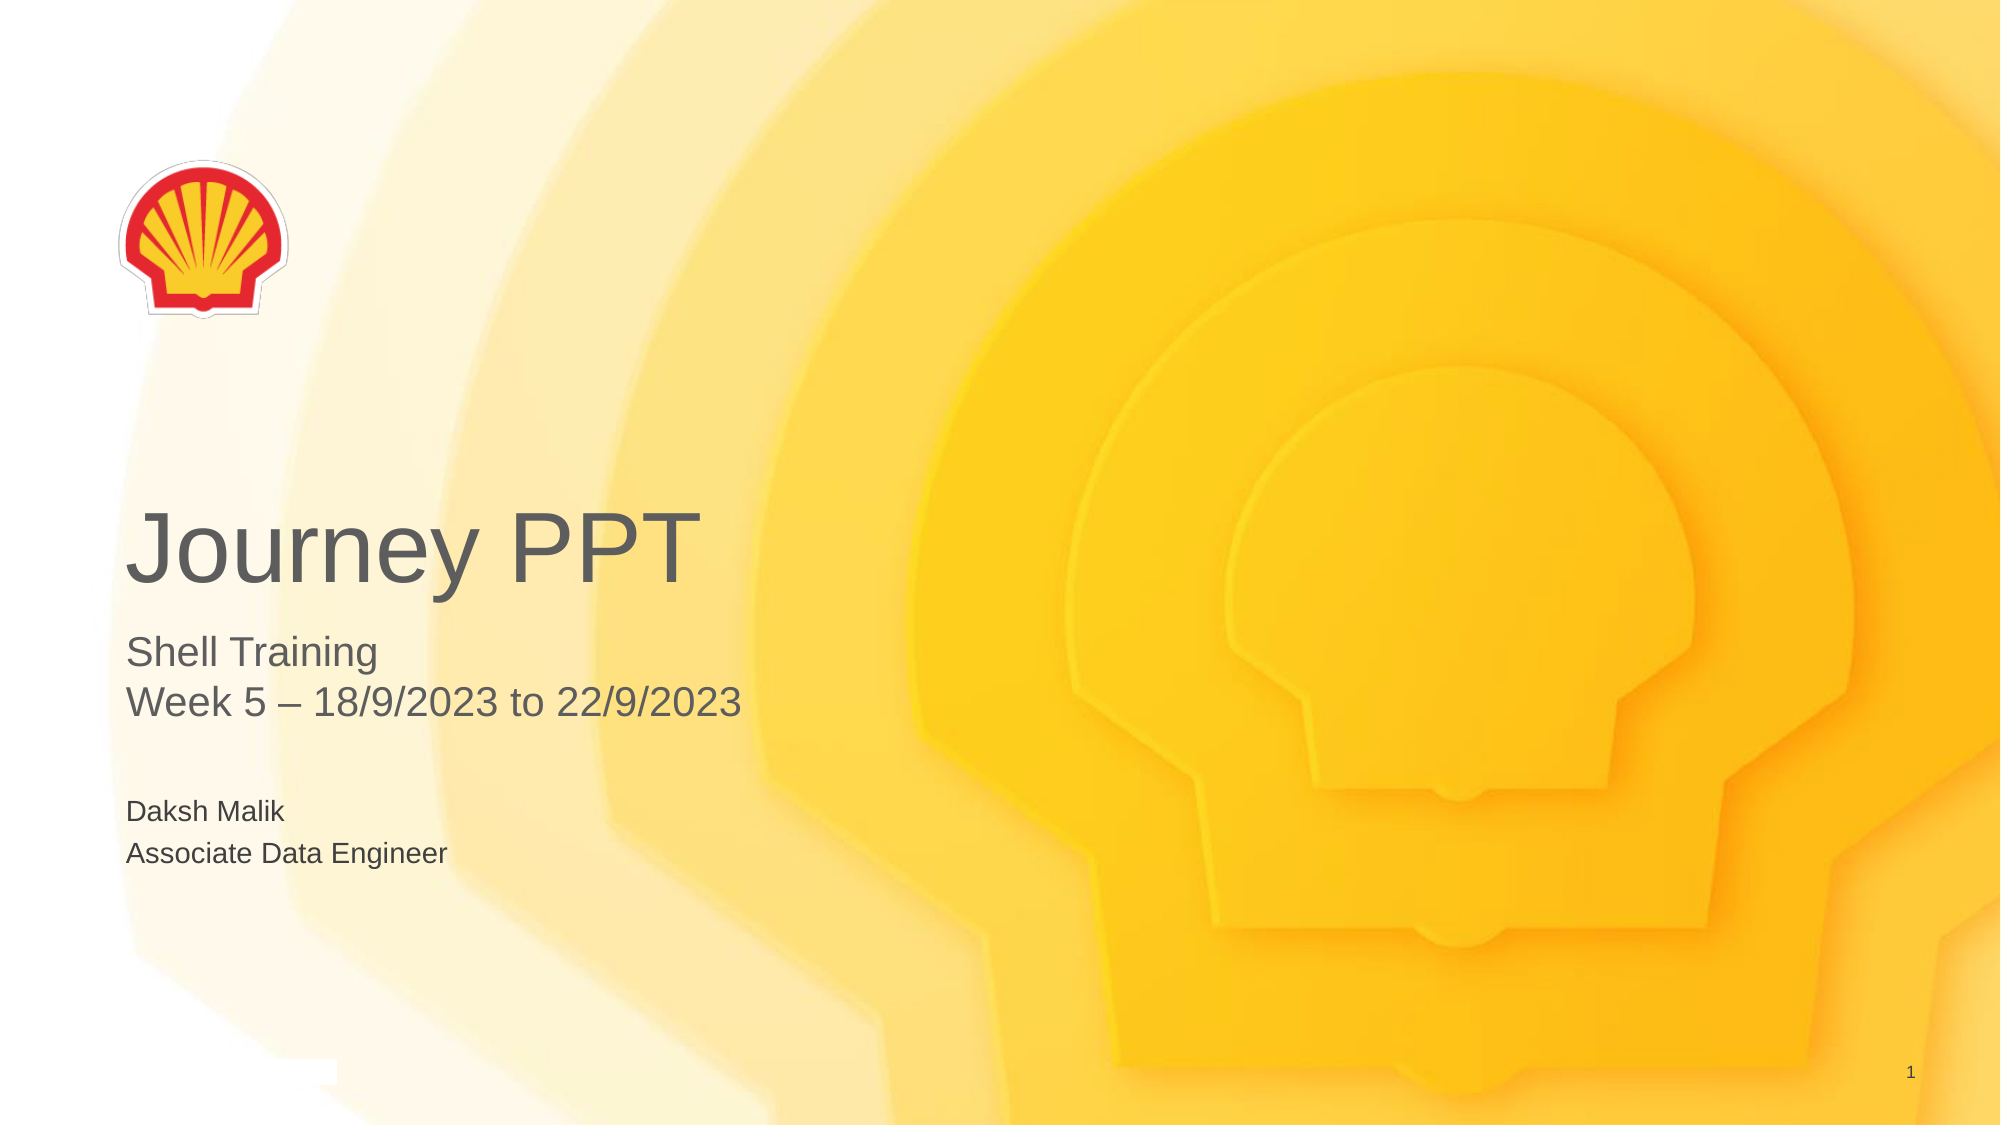

# Journey PPT
Shell Training
Week 5 – 18/9/2023 to 22/9/2023
Daksh Malik
Associate Data Engineer

1